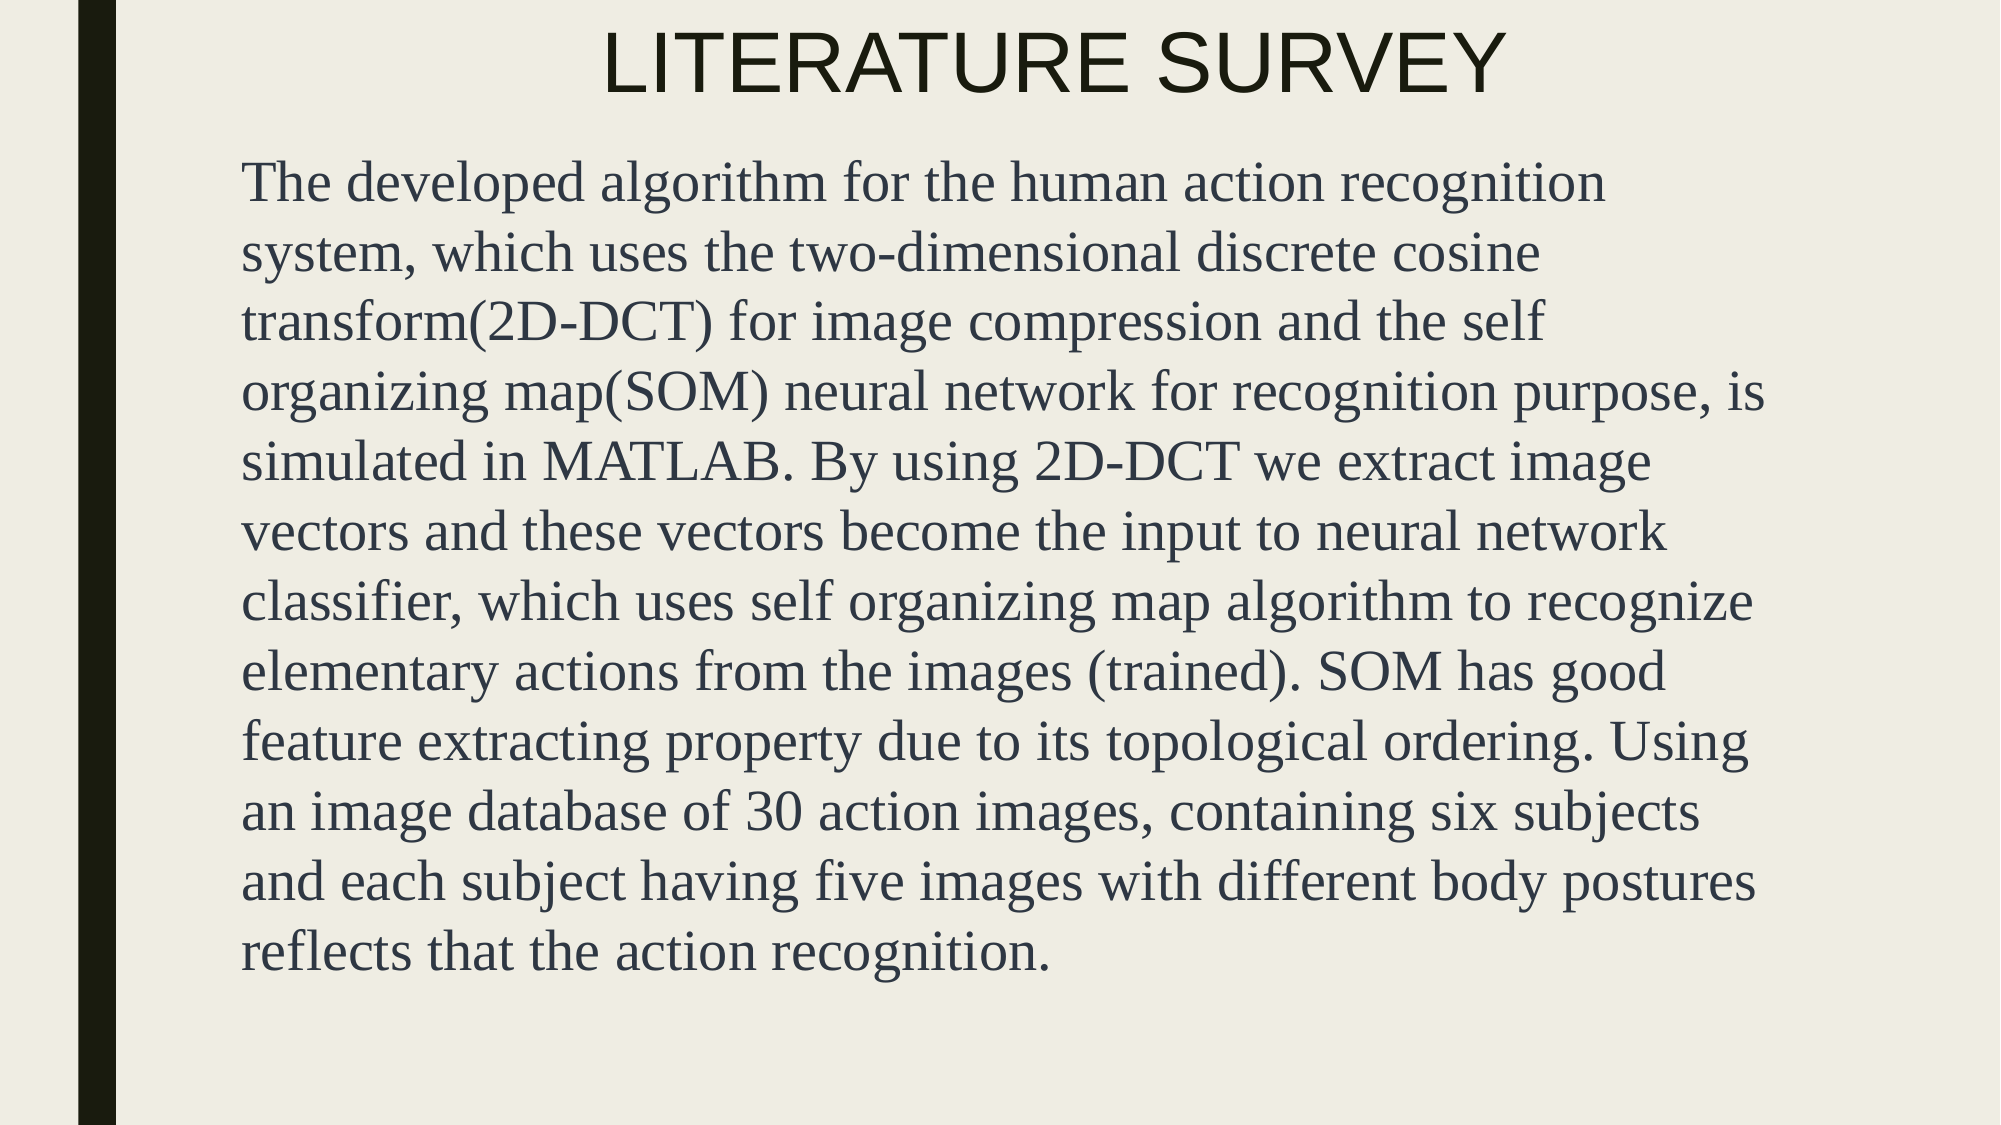

# LITERATURE SURVEY
The developed algorithm for the human action recognition system, which uses the two-dimensional discrete cosine transform(2D-DCT) for image compression and the self organizing map(SOM) neural network for recognition purpose, is simulated in MATLAB. By using 2D-DCT we extract image vectors and these vectors become the input to neural network classifier, which uses self organizing map algorithm to recognize elementary actions from the images (trained). SOM has good feature extracting property due to its topological ordering. Using an image database of 30 action images, containing six subjects and each subject having five images with different body postures reflects that the action recognition.